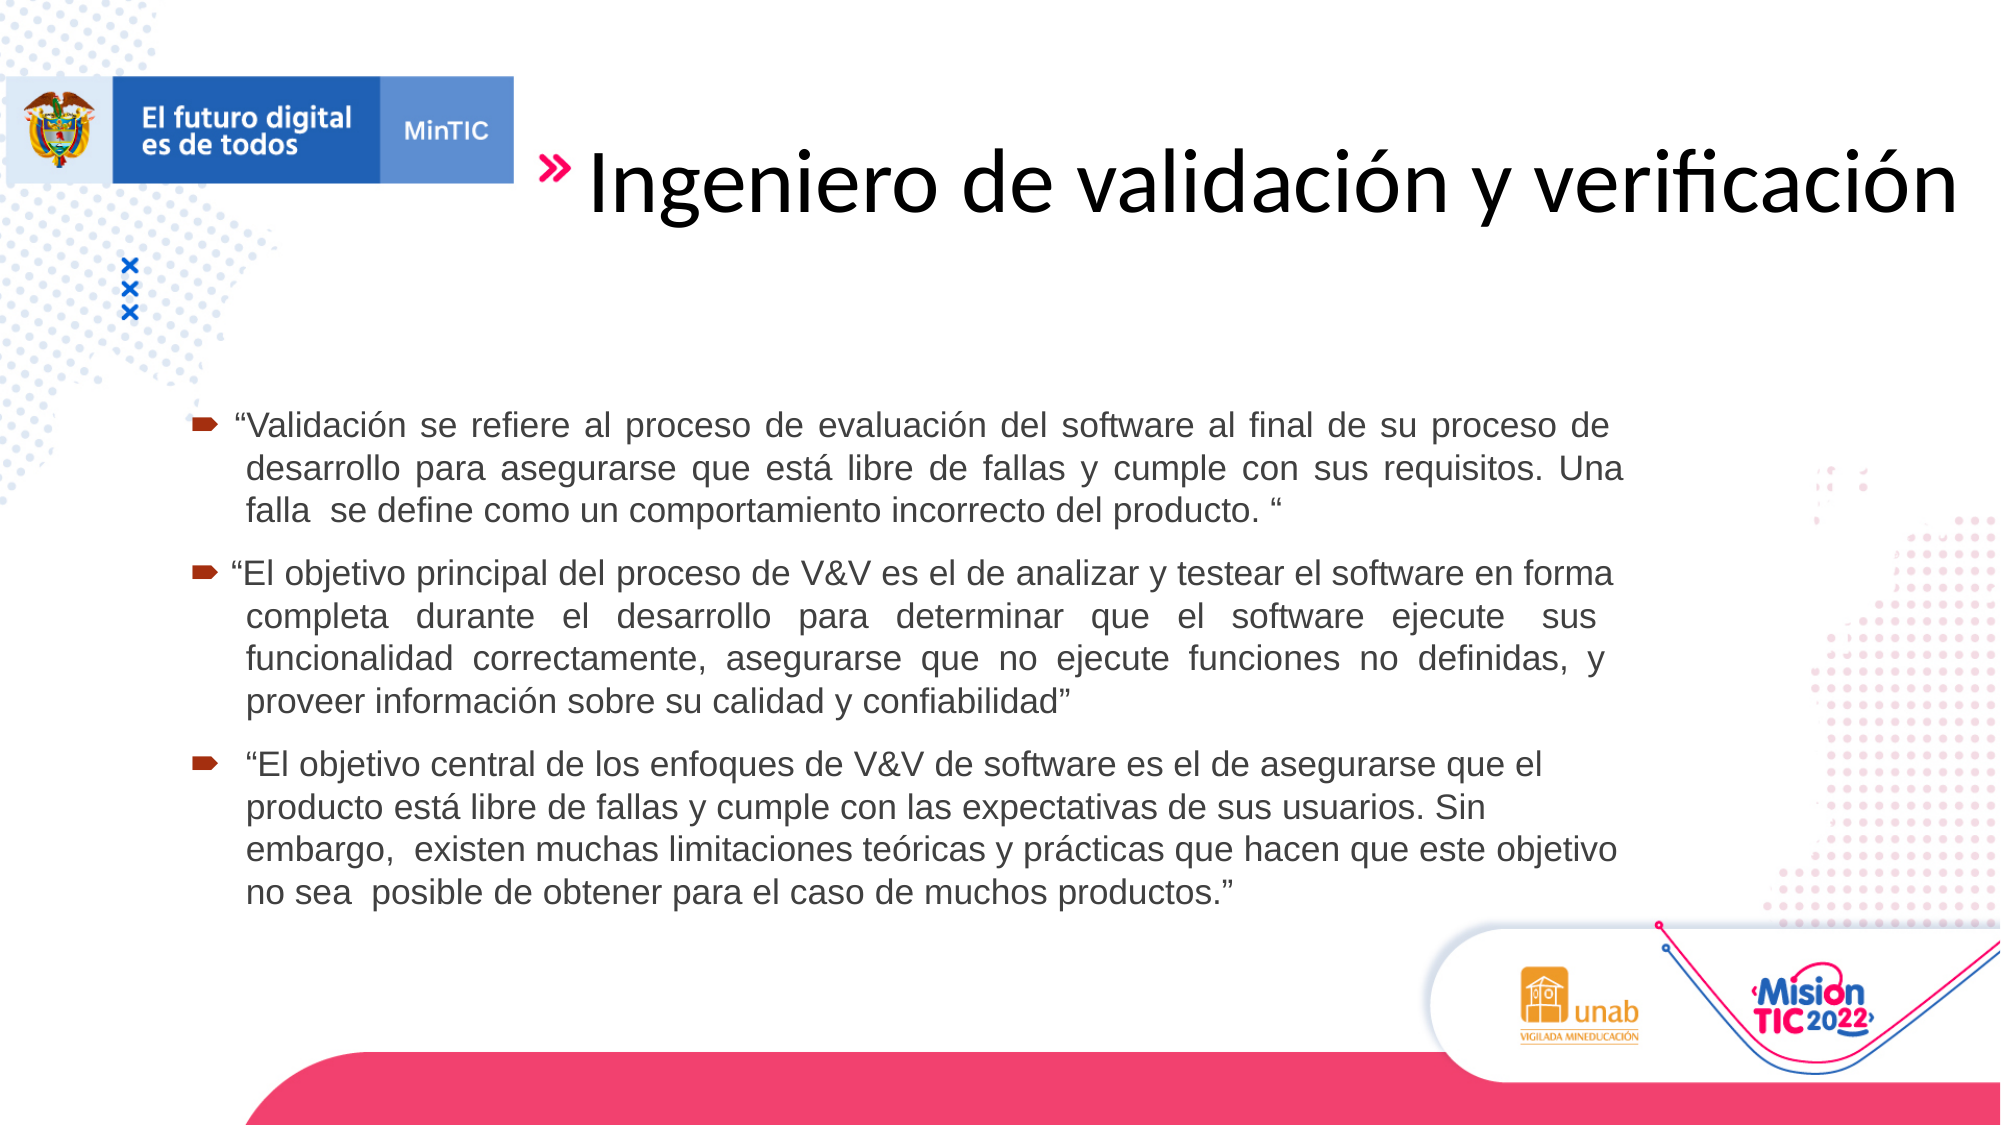

# Ingeniero de validación y verificación
🠶 “Validación se refiere al proceso de evaluación del software al final de su proceso de  desarrollo para asegurarse que está libre de fallas y cumple con sus requisitos. Una falla  se define como un comportamiento incorrecto del producto. “
🠶 “El objetivo principal del proceso de V&V es el de analizar y testear el software en forma  completa durante el desarrollo para determinar que el software ejecute sus  funcionalidad correctamente, asegurarse que no ejecute funciones no definidas, y  proveer información sobre su calidad y confiabilidad”
🠶	“El objetivo central de los enfoques de V&V de software es el de asegurarse que el  producto está libre de fallas y cumple con las expectativas de sus usuarios. Sin embargo,  existen muchas limitaciones teóricas y prácticas que hacen que este objetivo no sea  posible de obtener para el caso de muchos productos.”